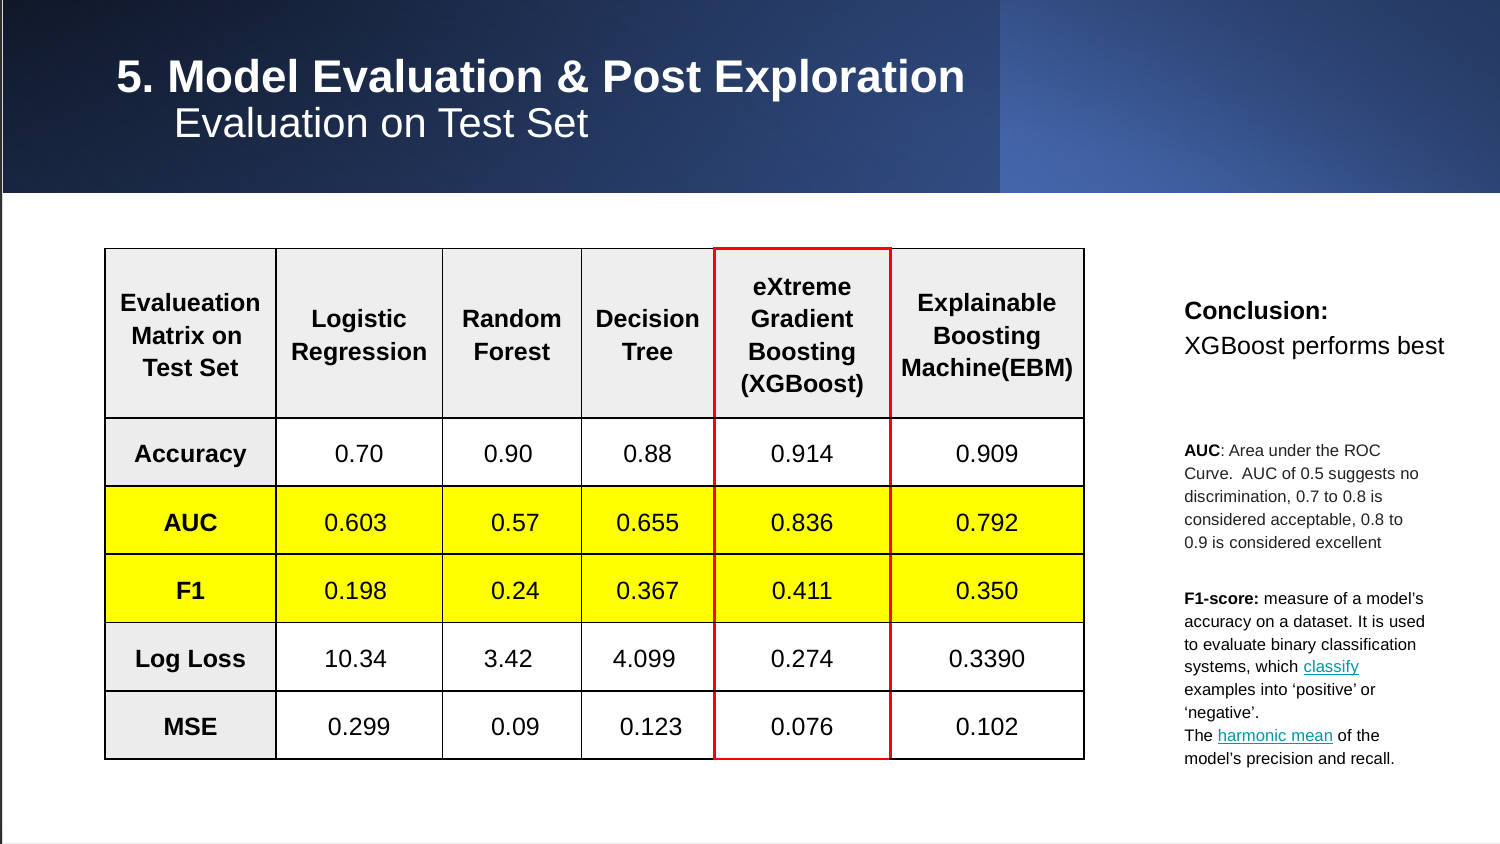

# 5. Model Evaluation & Post Exploration
     Evaluation on Test Set
| Evalueation Matrix on Test Set | Logistic Regression | Random Forest | Decision Tree | eXtreme Gradient Boosting (XGBoost) | Explainable Boosting Machine(EBM) |
| --- | --- | --- | --- | --- | --- |
| Accuracy | 0.70 | 0.90 | 0.88 | 0.914 | 0.909 |
| AUC | 0.603 | 0.57 | 0.655 | 0.836 | 0.792 |
| F1 | 0.198 | 0.24 | 0.367 | 0.411 | 0.350 |
| Log Loss | 10.34 | 3.42 | 4.099 | 0.274 | 0.3390 |
| MSE | 0.299 | 0.09 | 0.123 | 0.076 | 0.102 |
Conclusion:
XGBoost performs best
AUC: Area under the ROC Curve.  AUC of 0.5 suggests no discrimination, 0.7 to 0.8 is considered acceptable, 0.8 to 0.9 is considered excellent
F1-score: measure of a model’s accuracy on a dataset. It is used to evaluate binary classification systems, which classify examples into ‘positive’ or ‘negative’.
The harmonic mean of the model’s precision and recall.